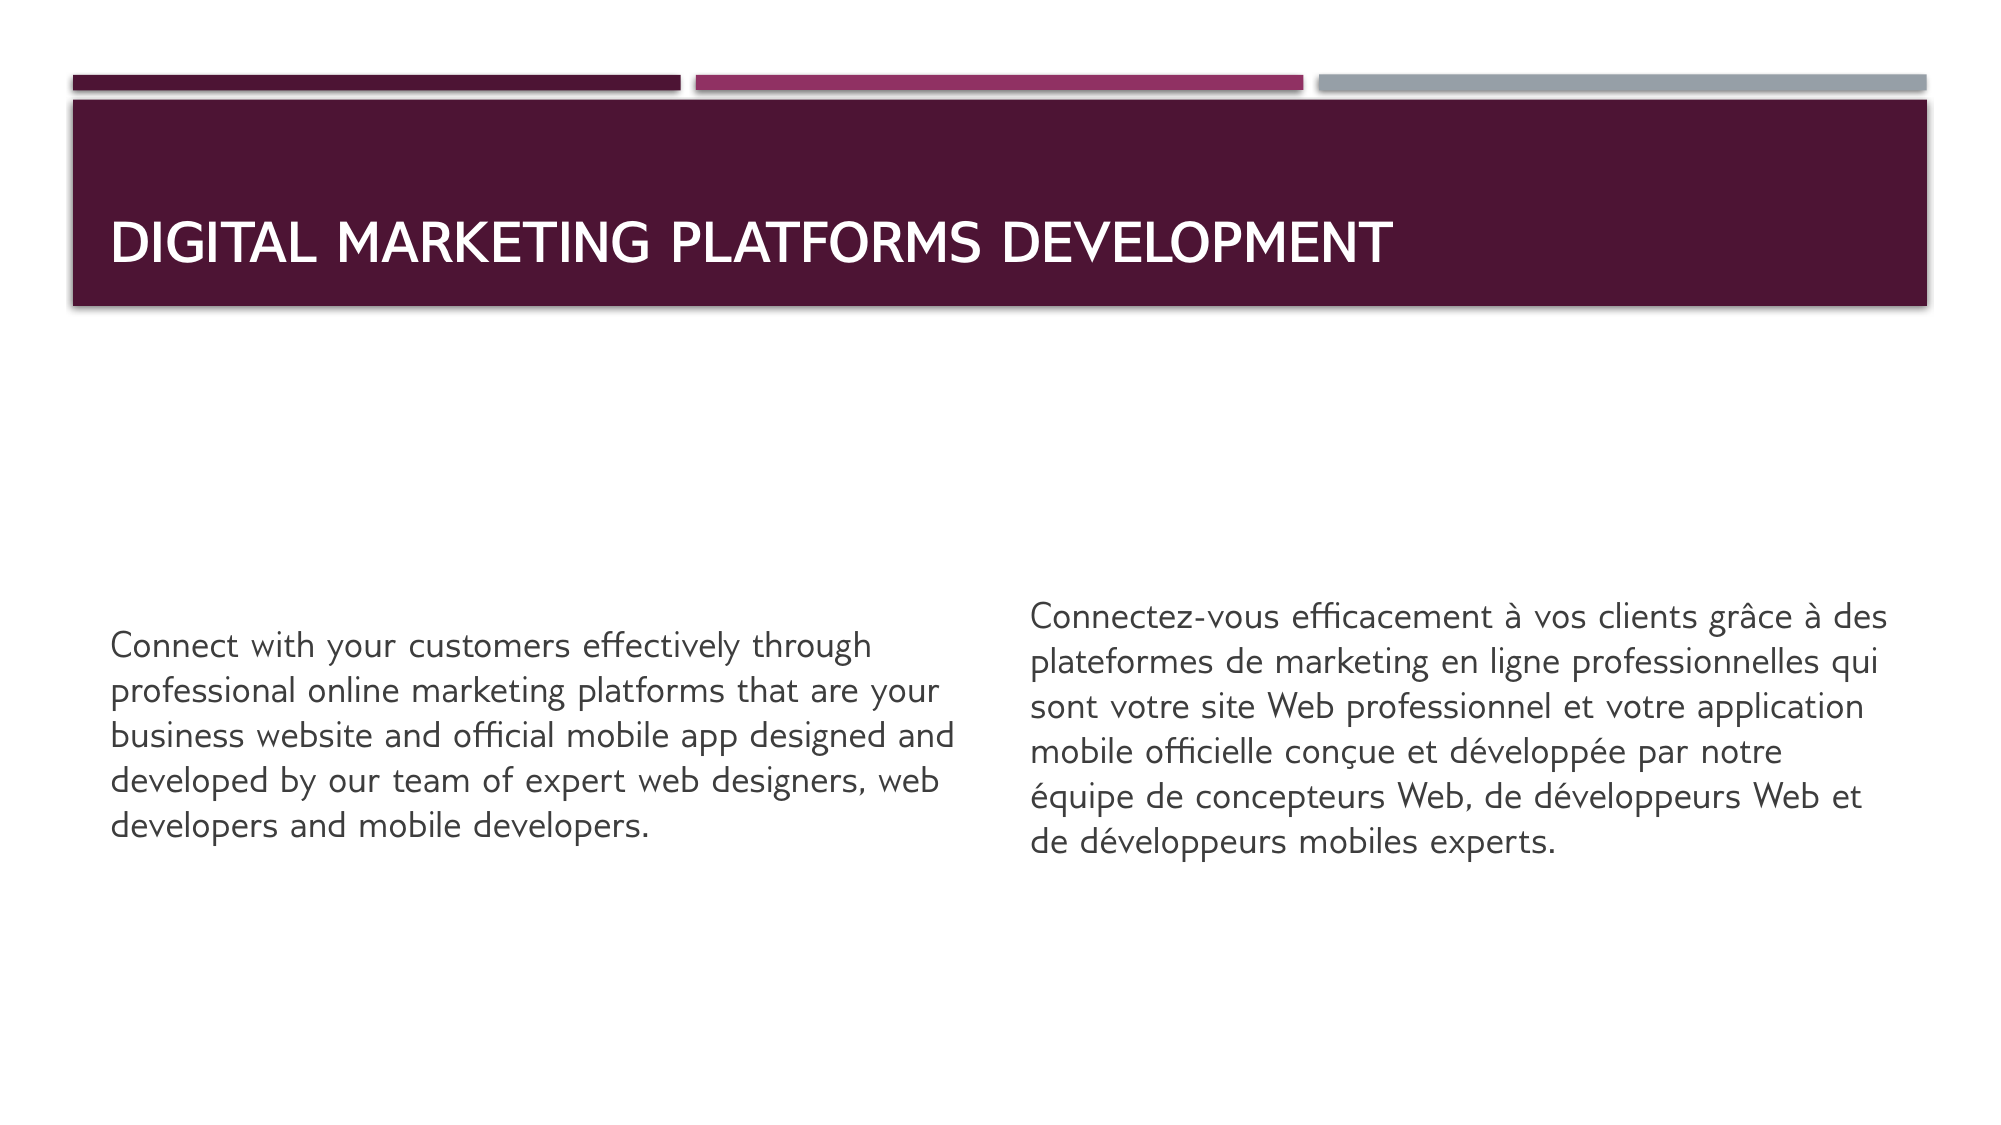

# Digital Marketing Platforms Development
Connect with your customers effectively through professional online marketing platforms that are your business website and official mobile app designed and developed by our team of expert web designers, web developers and mobile developers.
Connectez-vous efficacement à vos clients grâce à des plateformes de marketing en ligne professionnelles qui sont votre site Web professionnel et votre application mobile officielle conçue et développée par notre équipe de concepteurs Web, de développeurs Web et de développeurs mobiles experts.